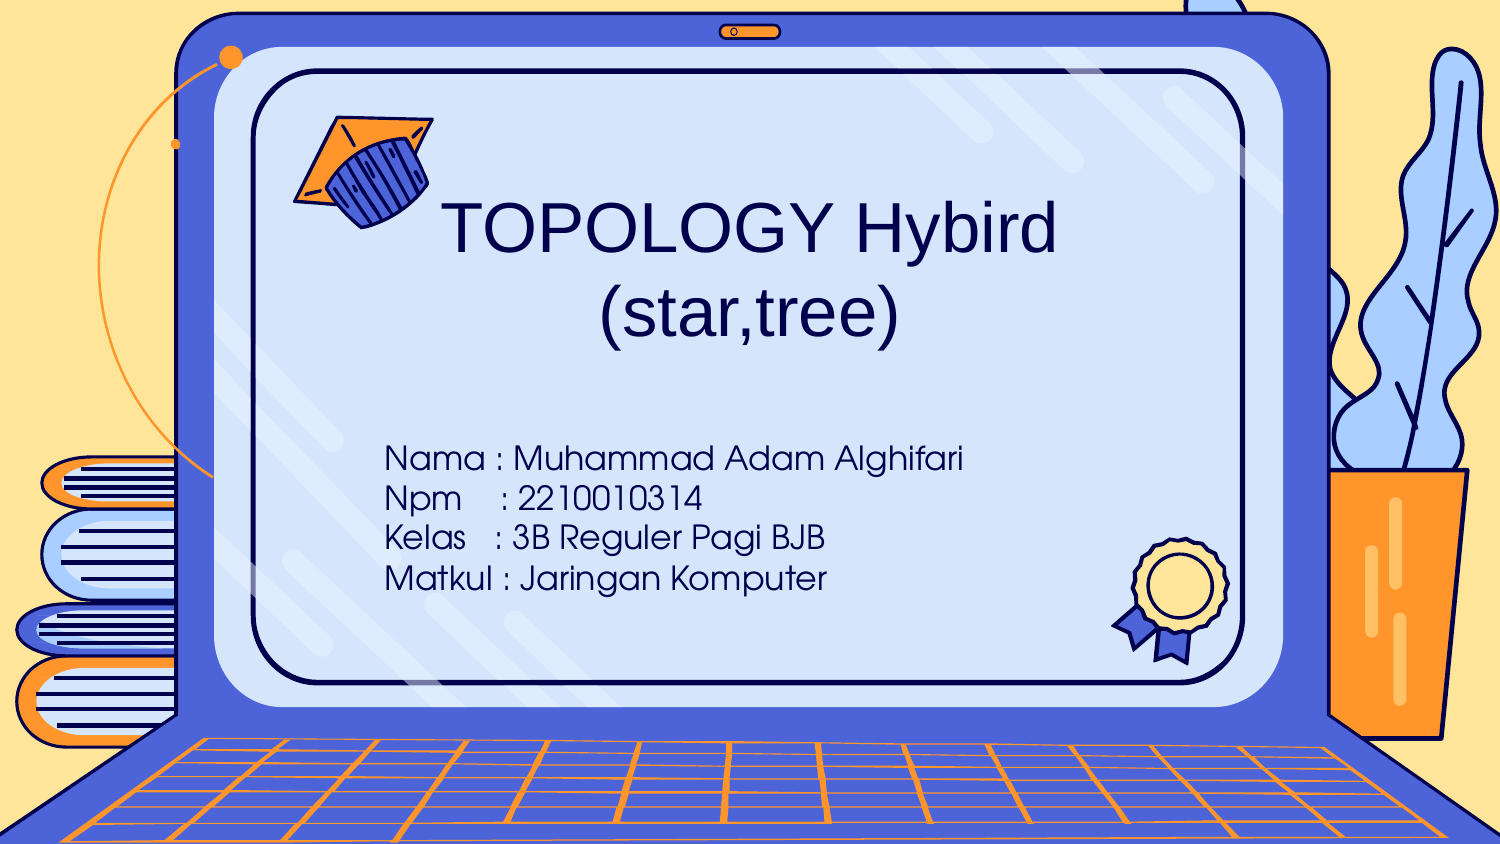

# TOPOLOGY Hybird (star,tree)
Nama : Muhammad Adam Alghifari
Npm    : 2210010314
Kelas   : 3B Reguler Pagi BJB
Matkul : Jaringan Komputer